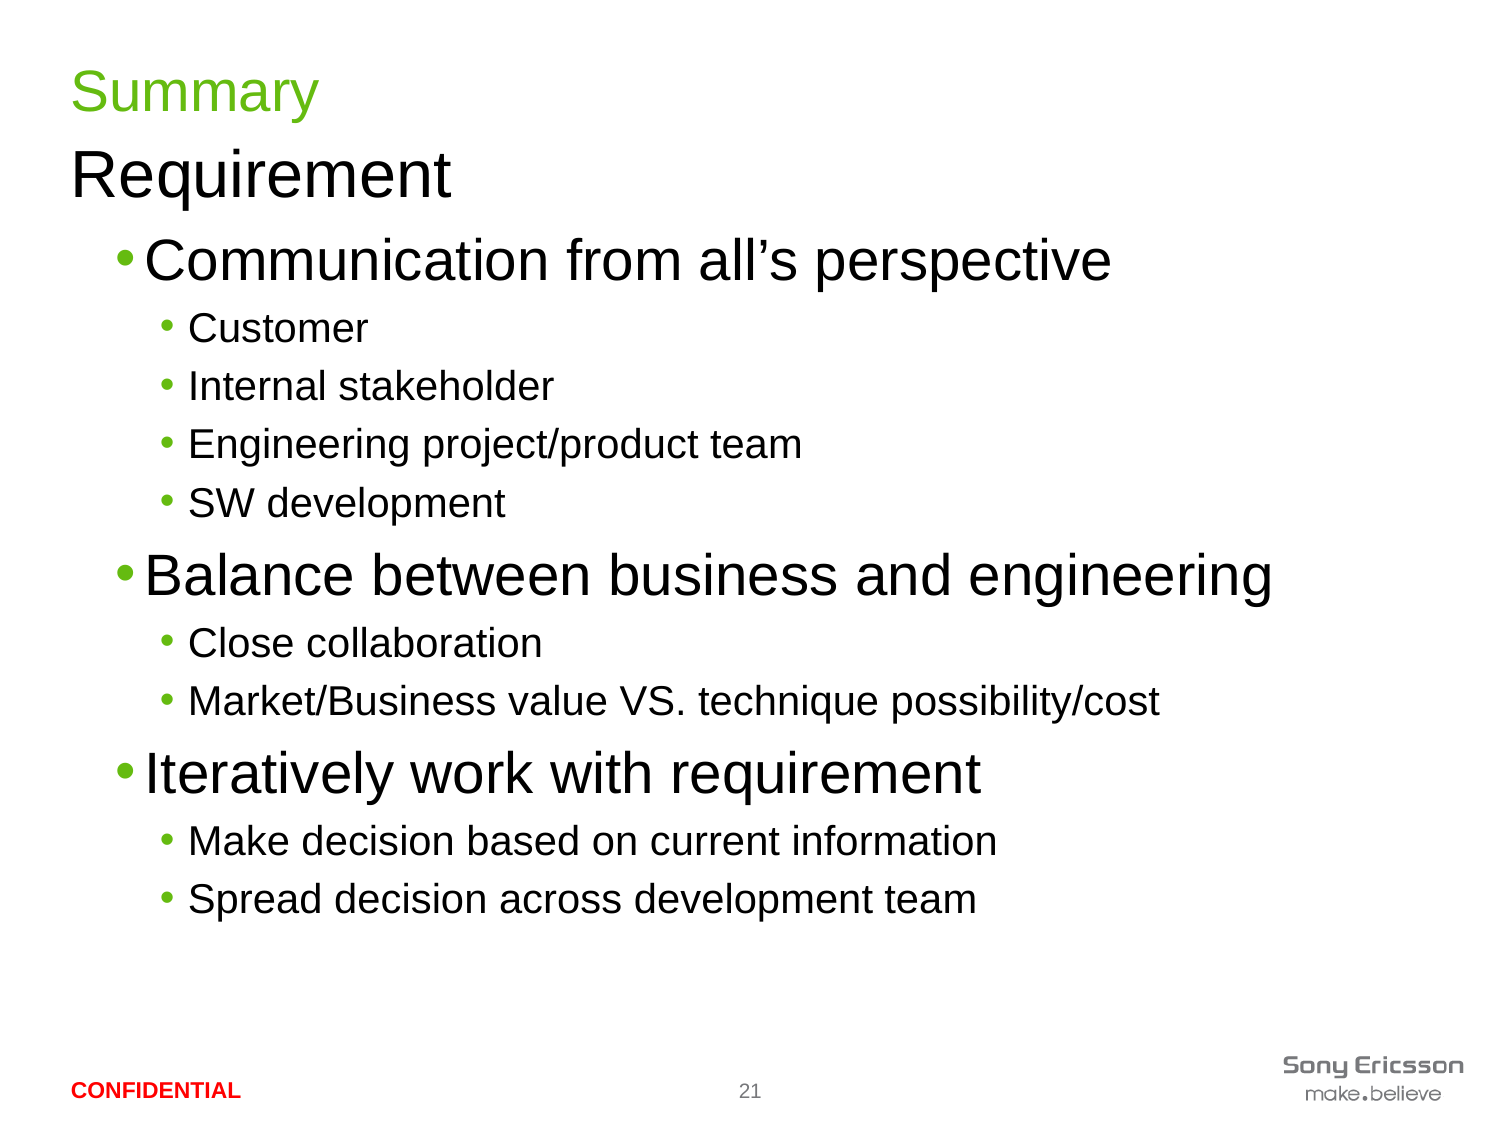

# Summary
Requirement
Communication from all’s perspective
Customer
Internal stakeholder
Engineering project/product team
SW development
Balance between business and engineering
Close collaboration
Market/Business value VS. technique possibility/cost
Iteratively work with requirement
Make decision based on current information
Spread decision across development team